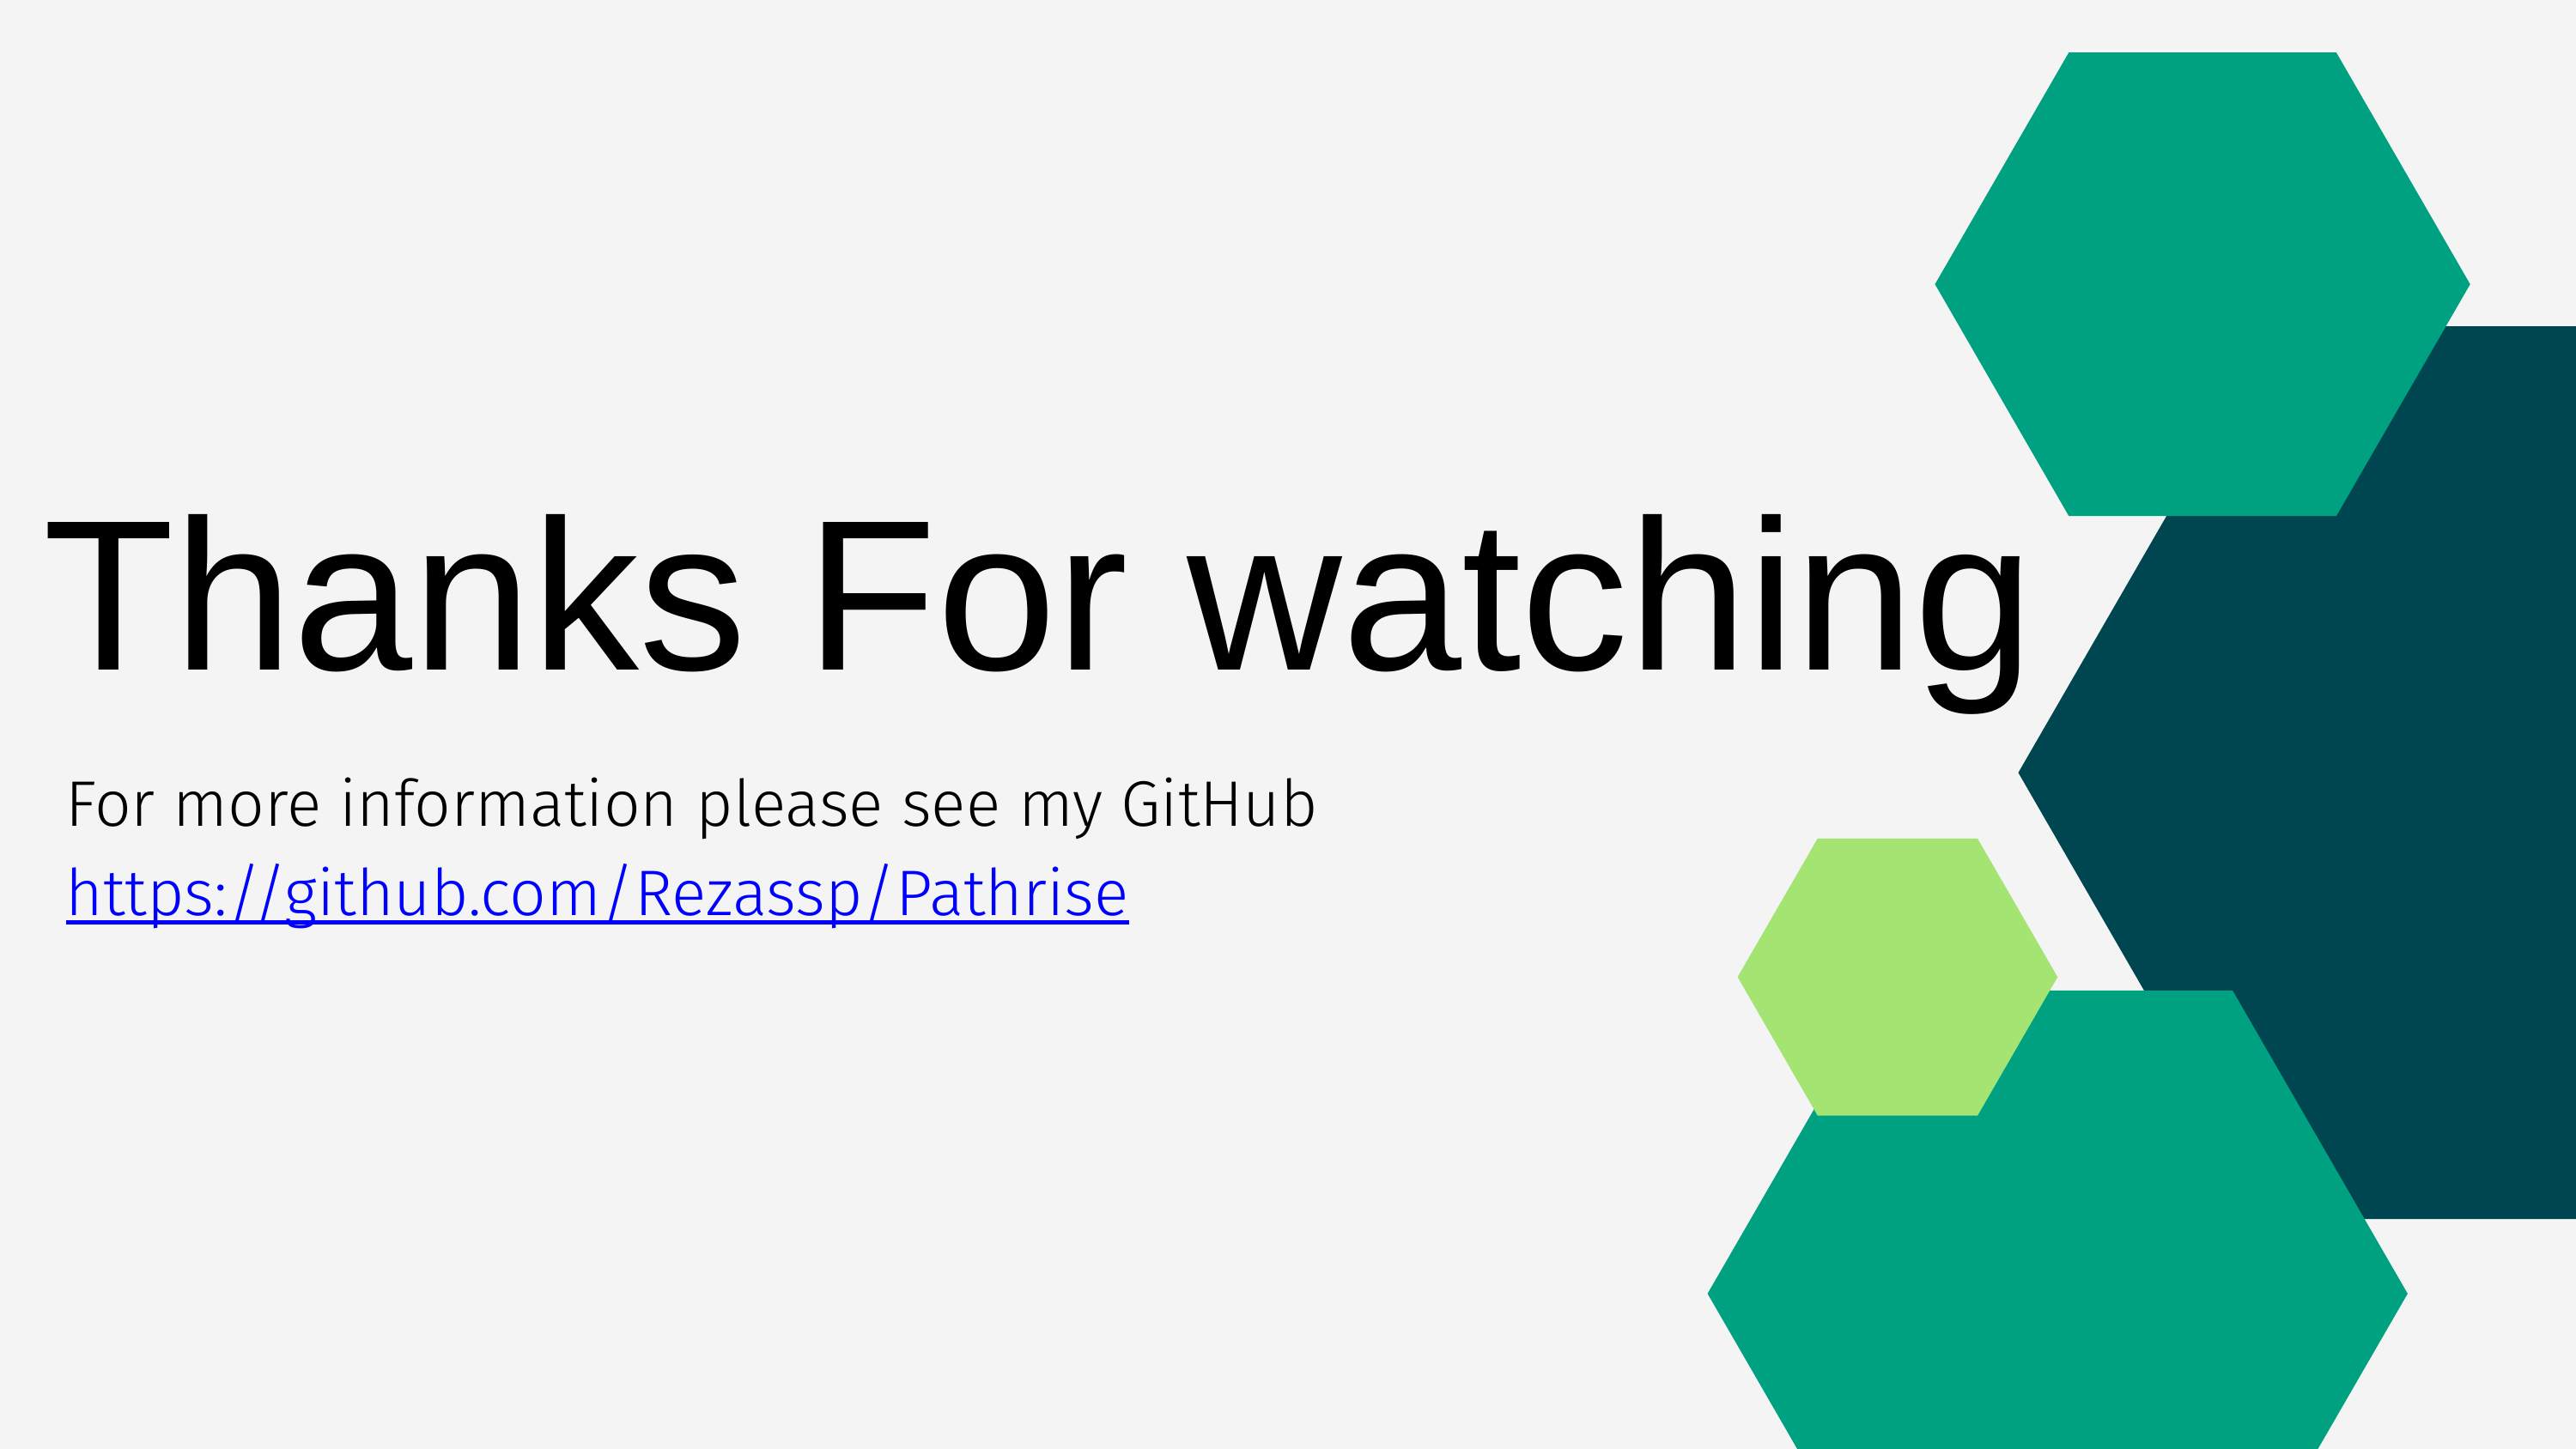

Thanks For watching
For more information please see my GitHub
https://github.com/Rezassp/Pathrise